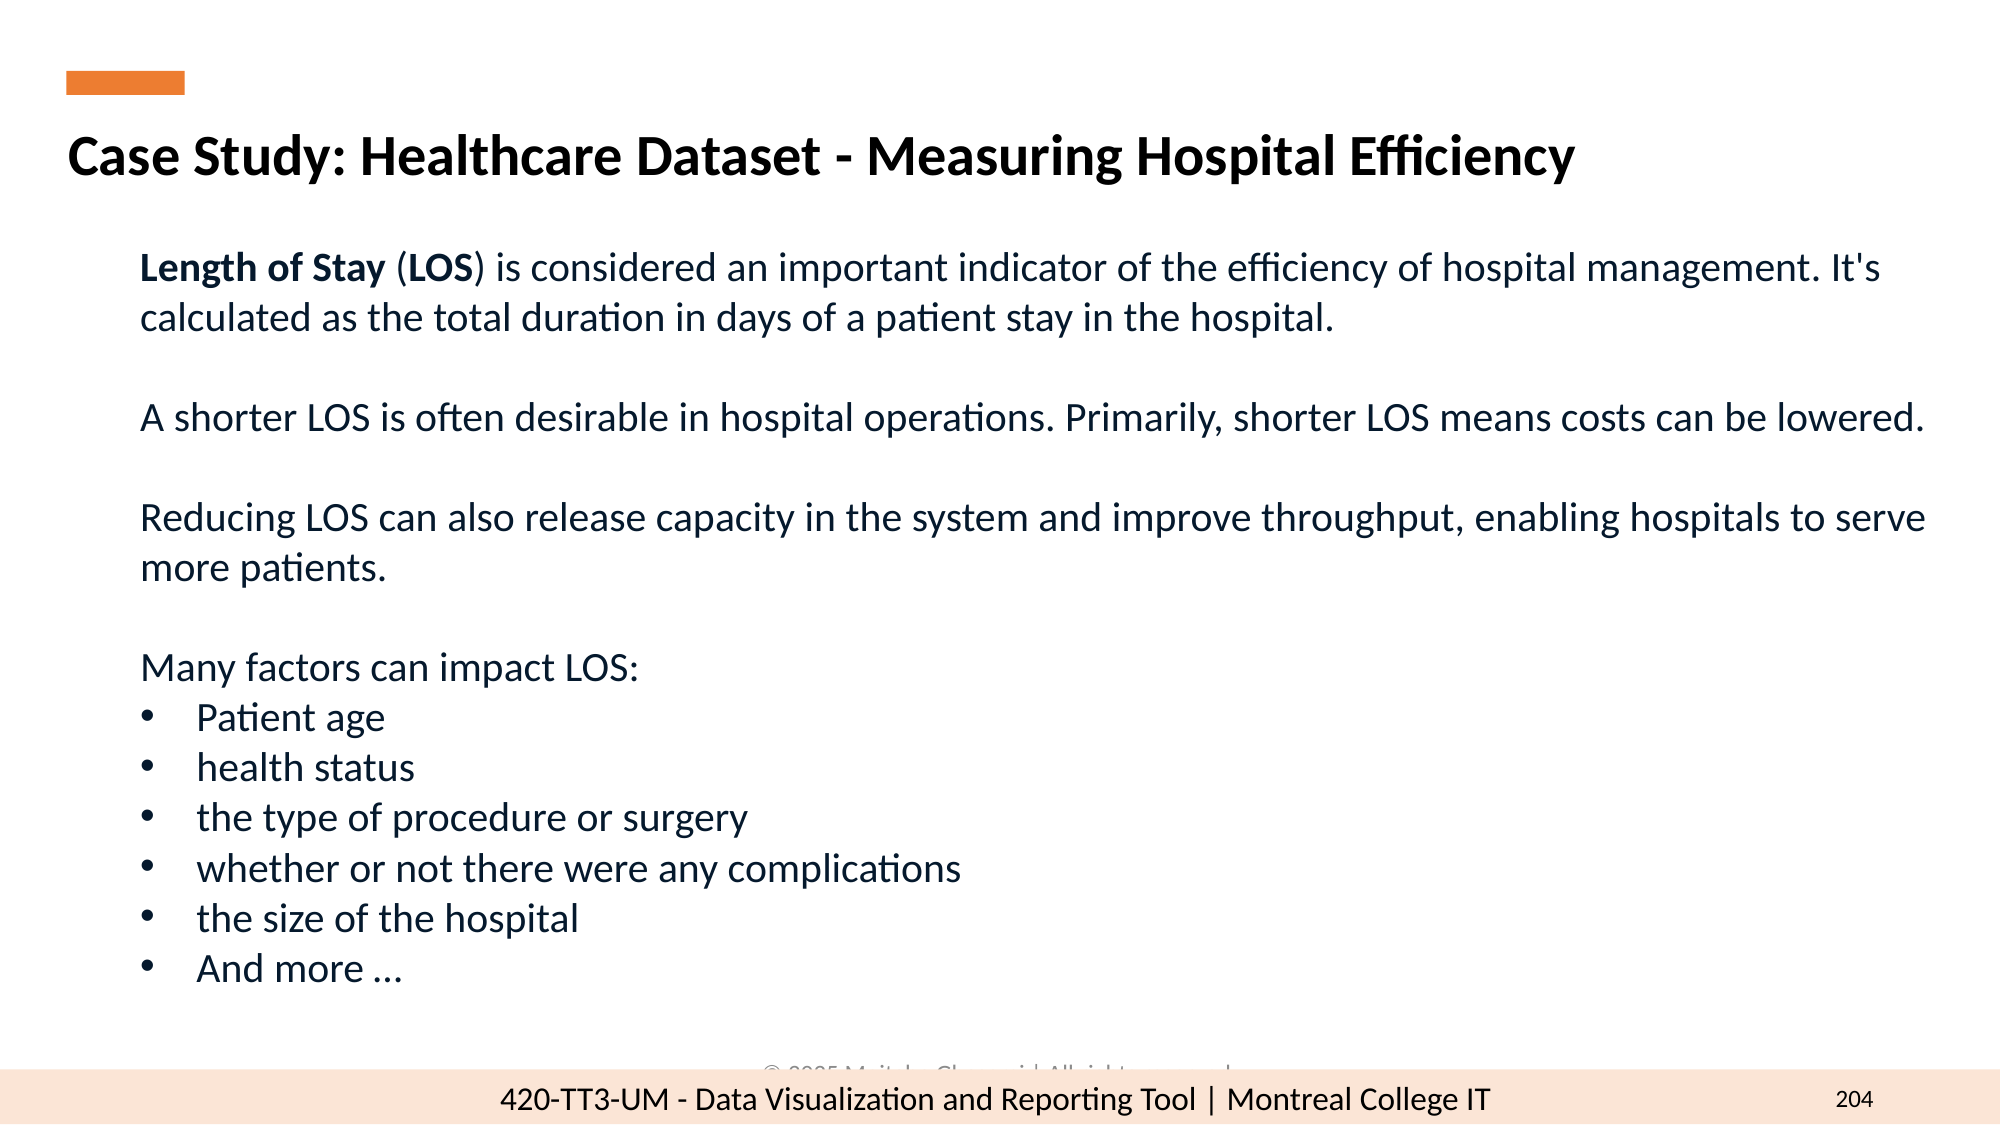

Case Study: Healthcare Dataset - Measuring Hospital Efficiency
Length of Stay (LOS) is considered an important indicator of the efficiency of hospital management. It's calculated as the total duration in days of a patient stay in the hospital.

A shorter LOS is often desirable in hospital operations. Primarily, shorter LOS means costs can be lowered.

Reducing LOS can also release capacity in the system and improve throughput, enabling hospitals to serve more patients.

Many factors can impact LOS:
Patient age
health status
the type of procedure or surgery
whether or not there were any complications
the size of the hospital
And more …
© 2025 Mojtaba Ghasemi | All rights reserved.
204
420-TT3-UM - Data Visualization and Reporting Tool | Montreal College IT